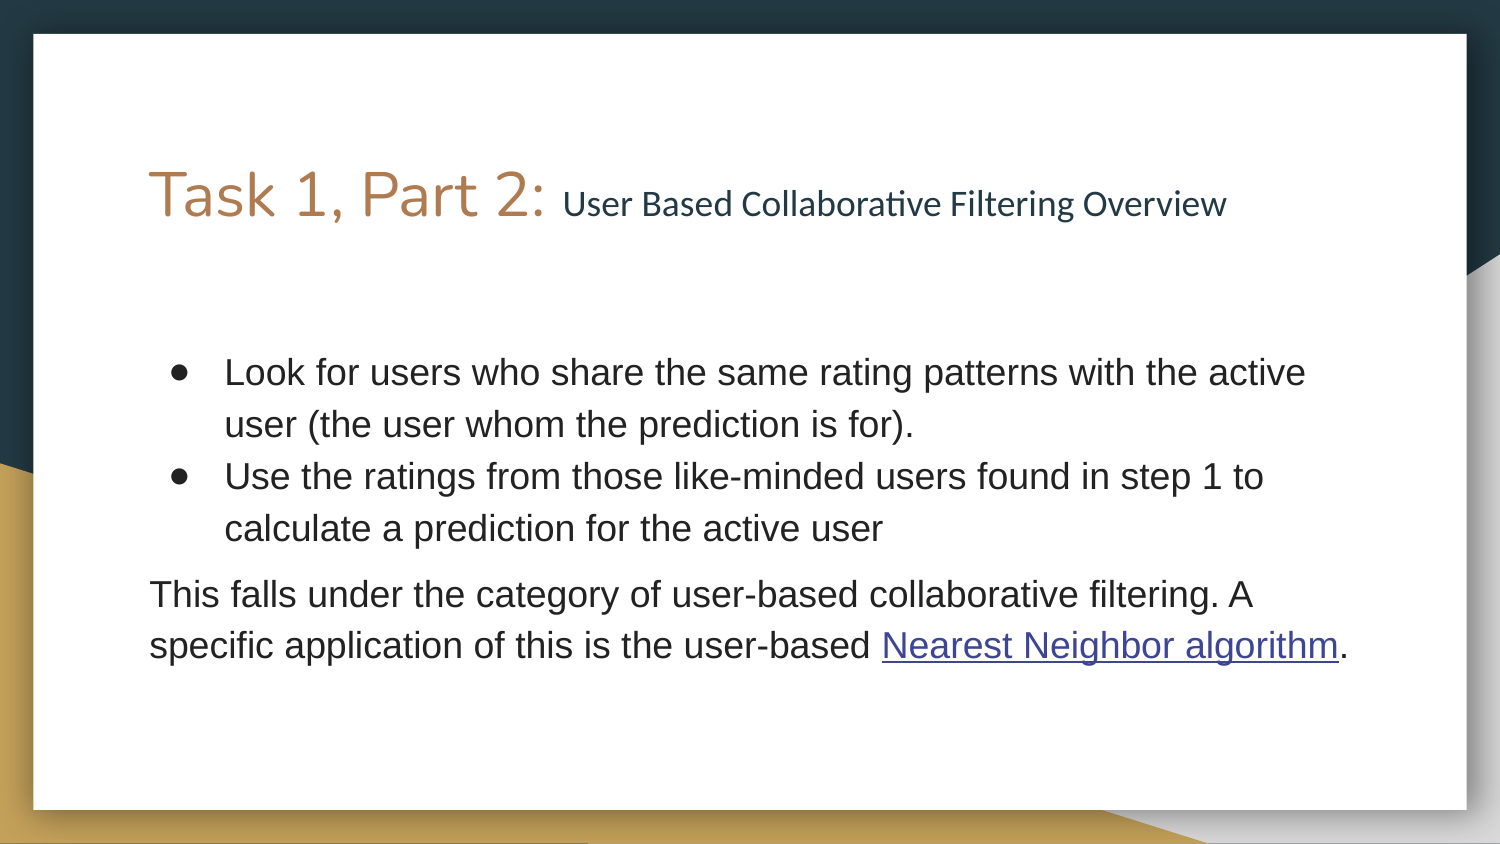

# Task 1, Part 2: User Based Collaborative Filtering Overview
Look for users who share the same rating patterns with the active user (the user whom the prediction is for).
Use the ratings from those like-minded users found in step 1 to calculate a prediction for the active user
This falls under the category of user-based collaborative filtering. A specific application of this is the user-based Nearest Neighbor algorithm.